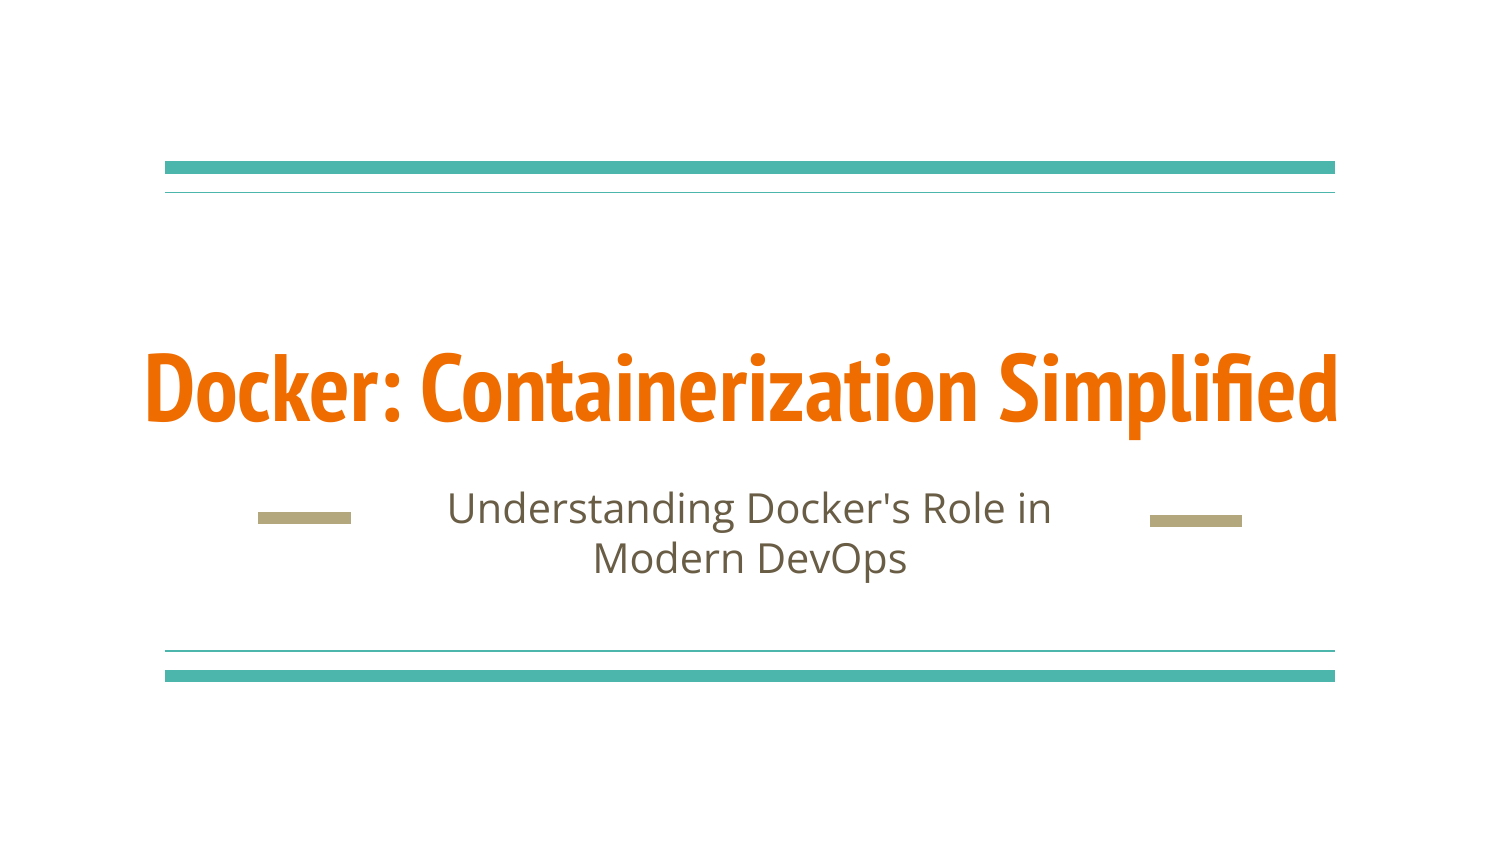

# Docker: Containerization Simplified
Understanding Docker's Role in Modern DevOps